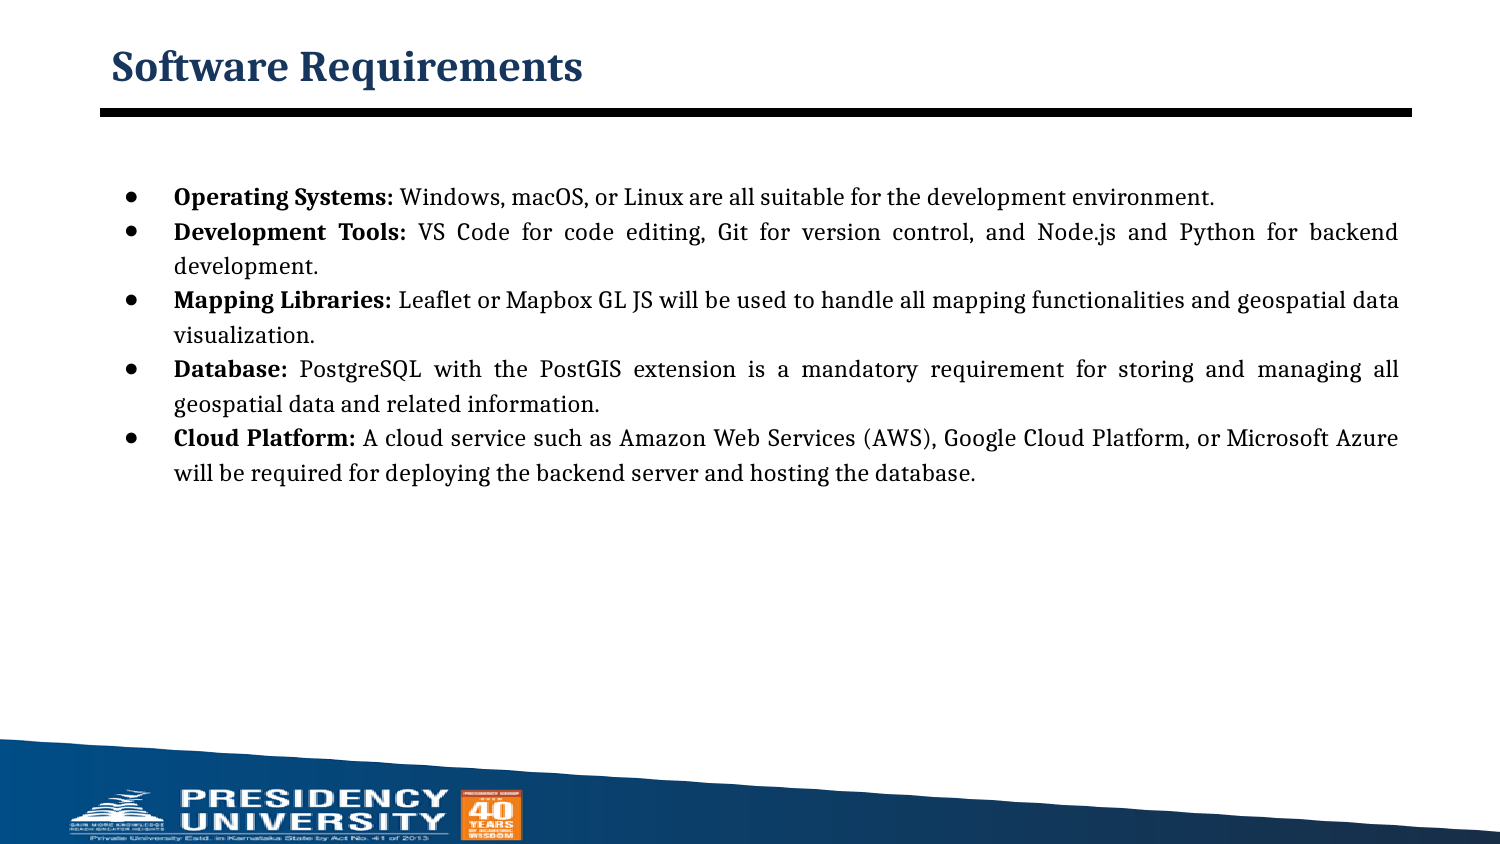

# Software Requirements

Operating Systems: Windows, macOS, or Linux are all suitable for the development environment.
Development Tools: VS Code for code editing, Git for version control, and Node.js and Python for backend development.
Mapping Libraries: Leaflet or Mapbox GL JS will be used to handle all mapping functionalities and geospatial data visualization.
Database: PostgreSQL with the PostGIS extension is a mandatory requirement for storing and managing all geospatial data and related information.
Cloud Platform: A cloud service such as Amazon Web Services (AWS), Google Cloud Platform, or Microsoft Azure will be required for deploying the backend server and hosting the database.